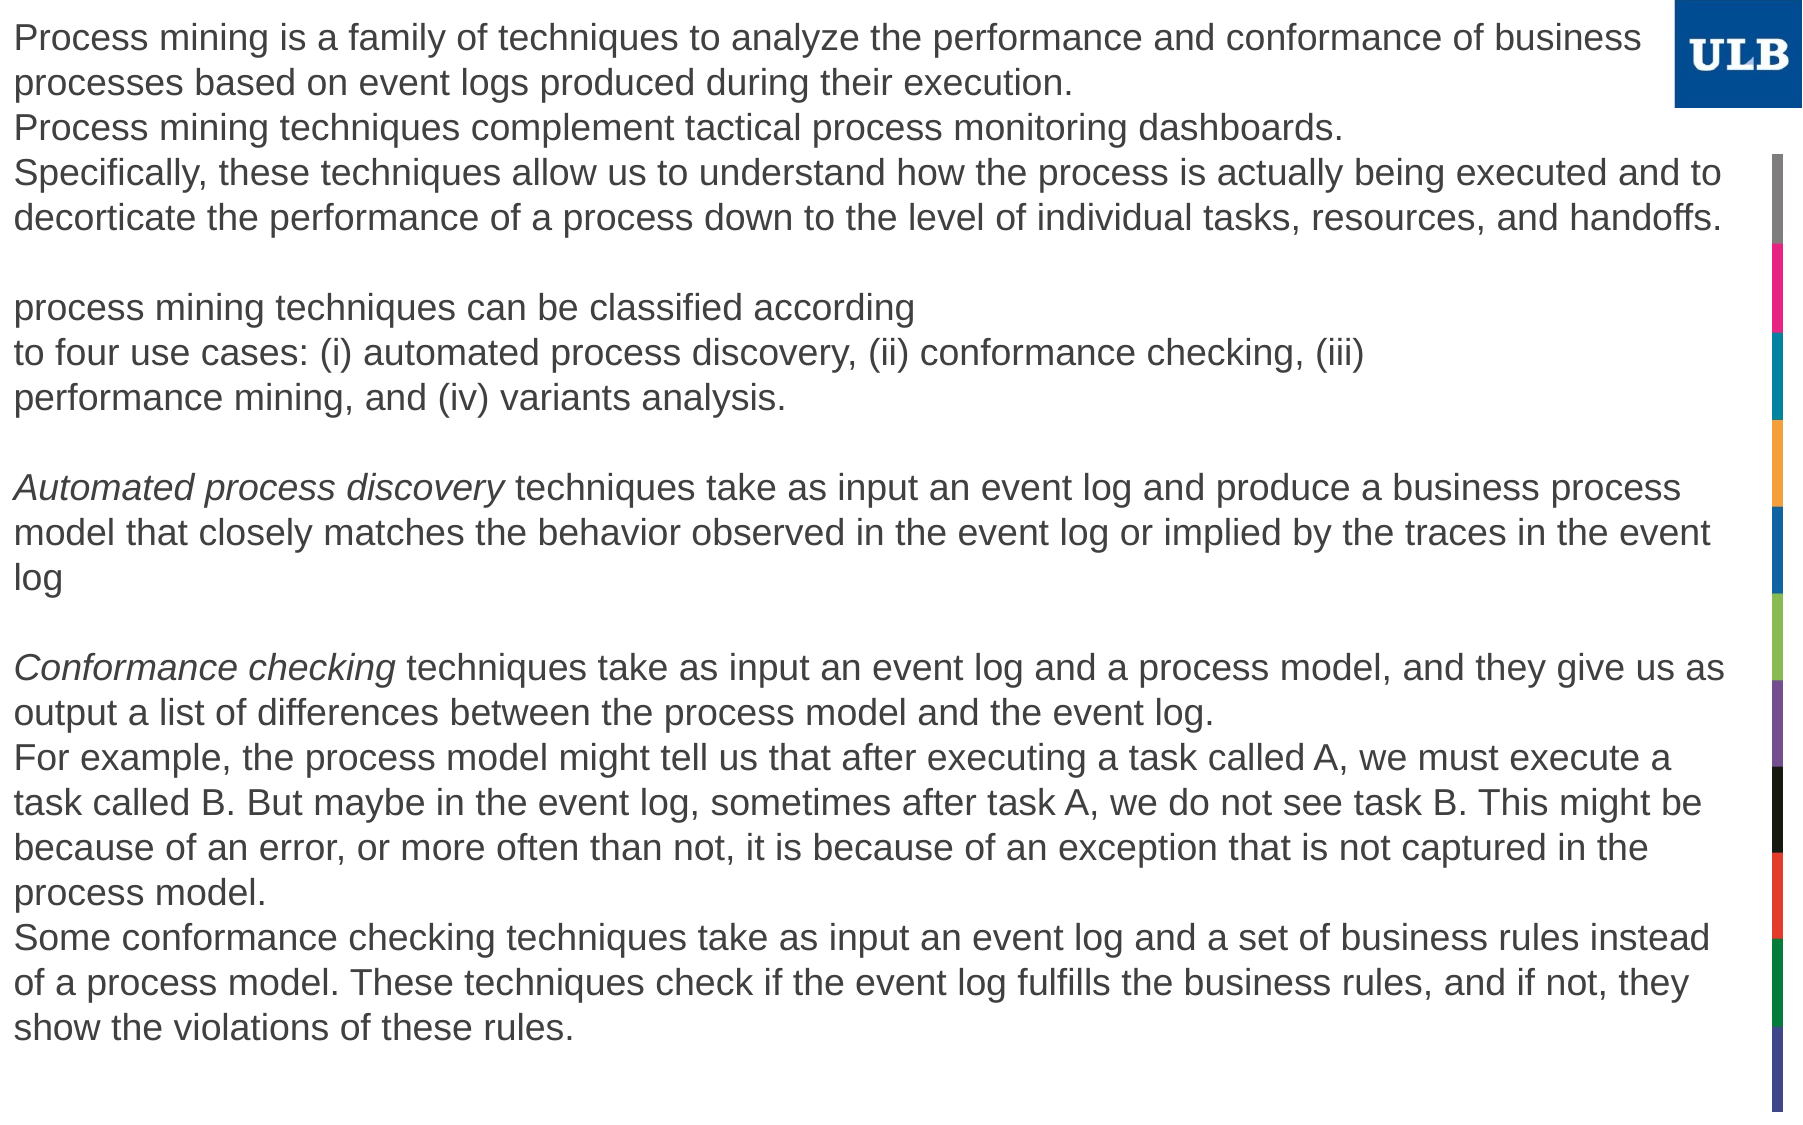

Process mining is a family of techniques to analyze the performance and conformance of business processes based on event logs produced during their execution.
Process mining techniques complement tactical process monitoring dashboards.
Specifically, these techniques allow us to understand how the process is actually being executed and to decorticate the performance of a process down to the level of individual tasks, resources, and handoffs.

process mining techniques can be classified according
to four use cases: (i) automated process discovery, (ii) conformance checking, (iii)
performance mining, and (iv) variants analysis.

Automated process discovery techniques take as input an event log and produce a business process model that closely matches the behavior observed in the event log or implied by the traces in the event log

Conformance checking techniques take as input an event log and a process model, and they give us as output a list of differences between the process model and the event log.
For example, the process model might tell us that after executing a task called A, we must execute a task called B. But maybe in the event log, sometimes after task A, we do not see task B. This might be because of an error, or more often than not, it is because of an exception that is not captured in the process model.
Some conformance checking techniques take as input an event log and a set of business rules instead of a process model. These techniques check if the event log fulfills the business rules, and if not, they show the violations of these rules.